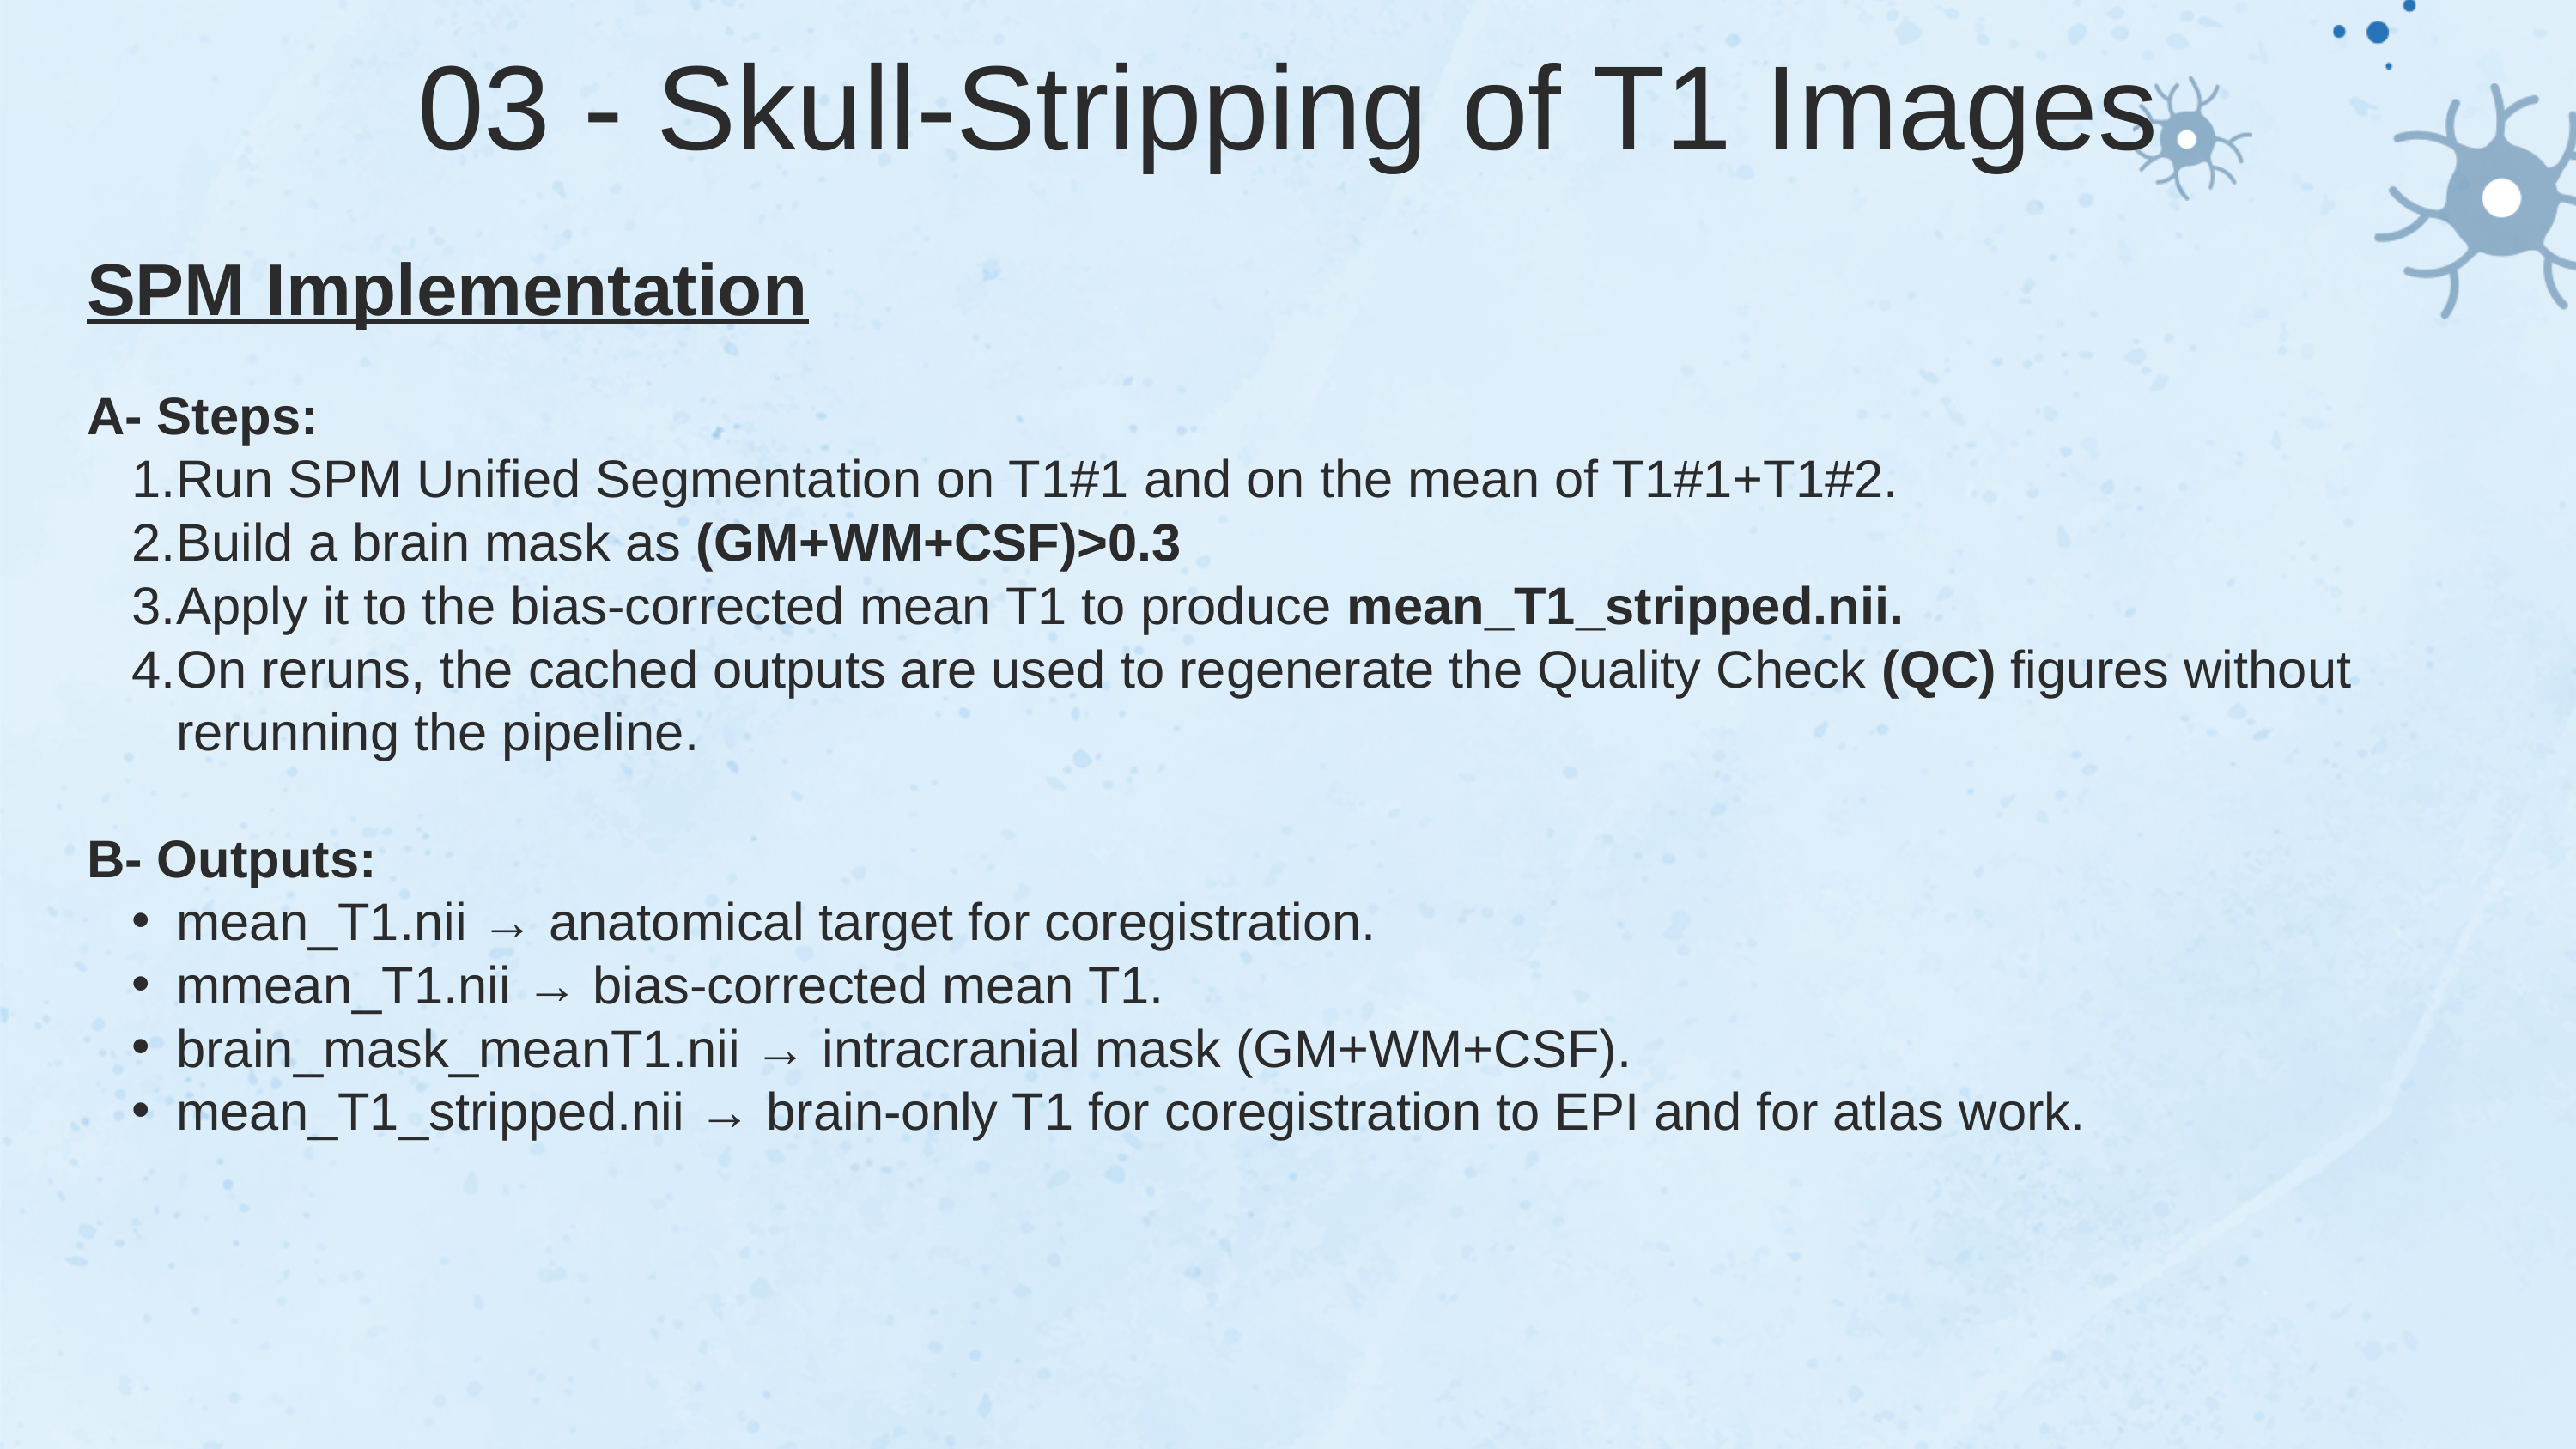

03 - Skull-Stripping of T1 Images

SPM Implementation
A- Steps:
Run SPM Unified Segmentation on T1#1 and on the mean of T1#1+T1#2.
Build a brain mask as (GM+WM+CSF)>0.3
Apply it to the bias-corrected mean T1 to produce mean_T1_stripped.nii.
On reruns, the cached outputs are used to regenerate the Quality Check (QC) figures without rerunning the pipeline.

B- Outputs:
mean_T1.nii → anatomical target for coregistration.
mmean_T1.nii → bias-corrected mean T1.
brain_mask_meanT1.nii → intracranial mask (GM+WM+CSF).
mean_T1_stripped.nii → brain-only T1 for coregistration to EPI and for atlas work.